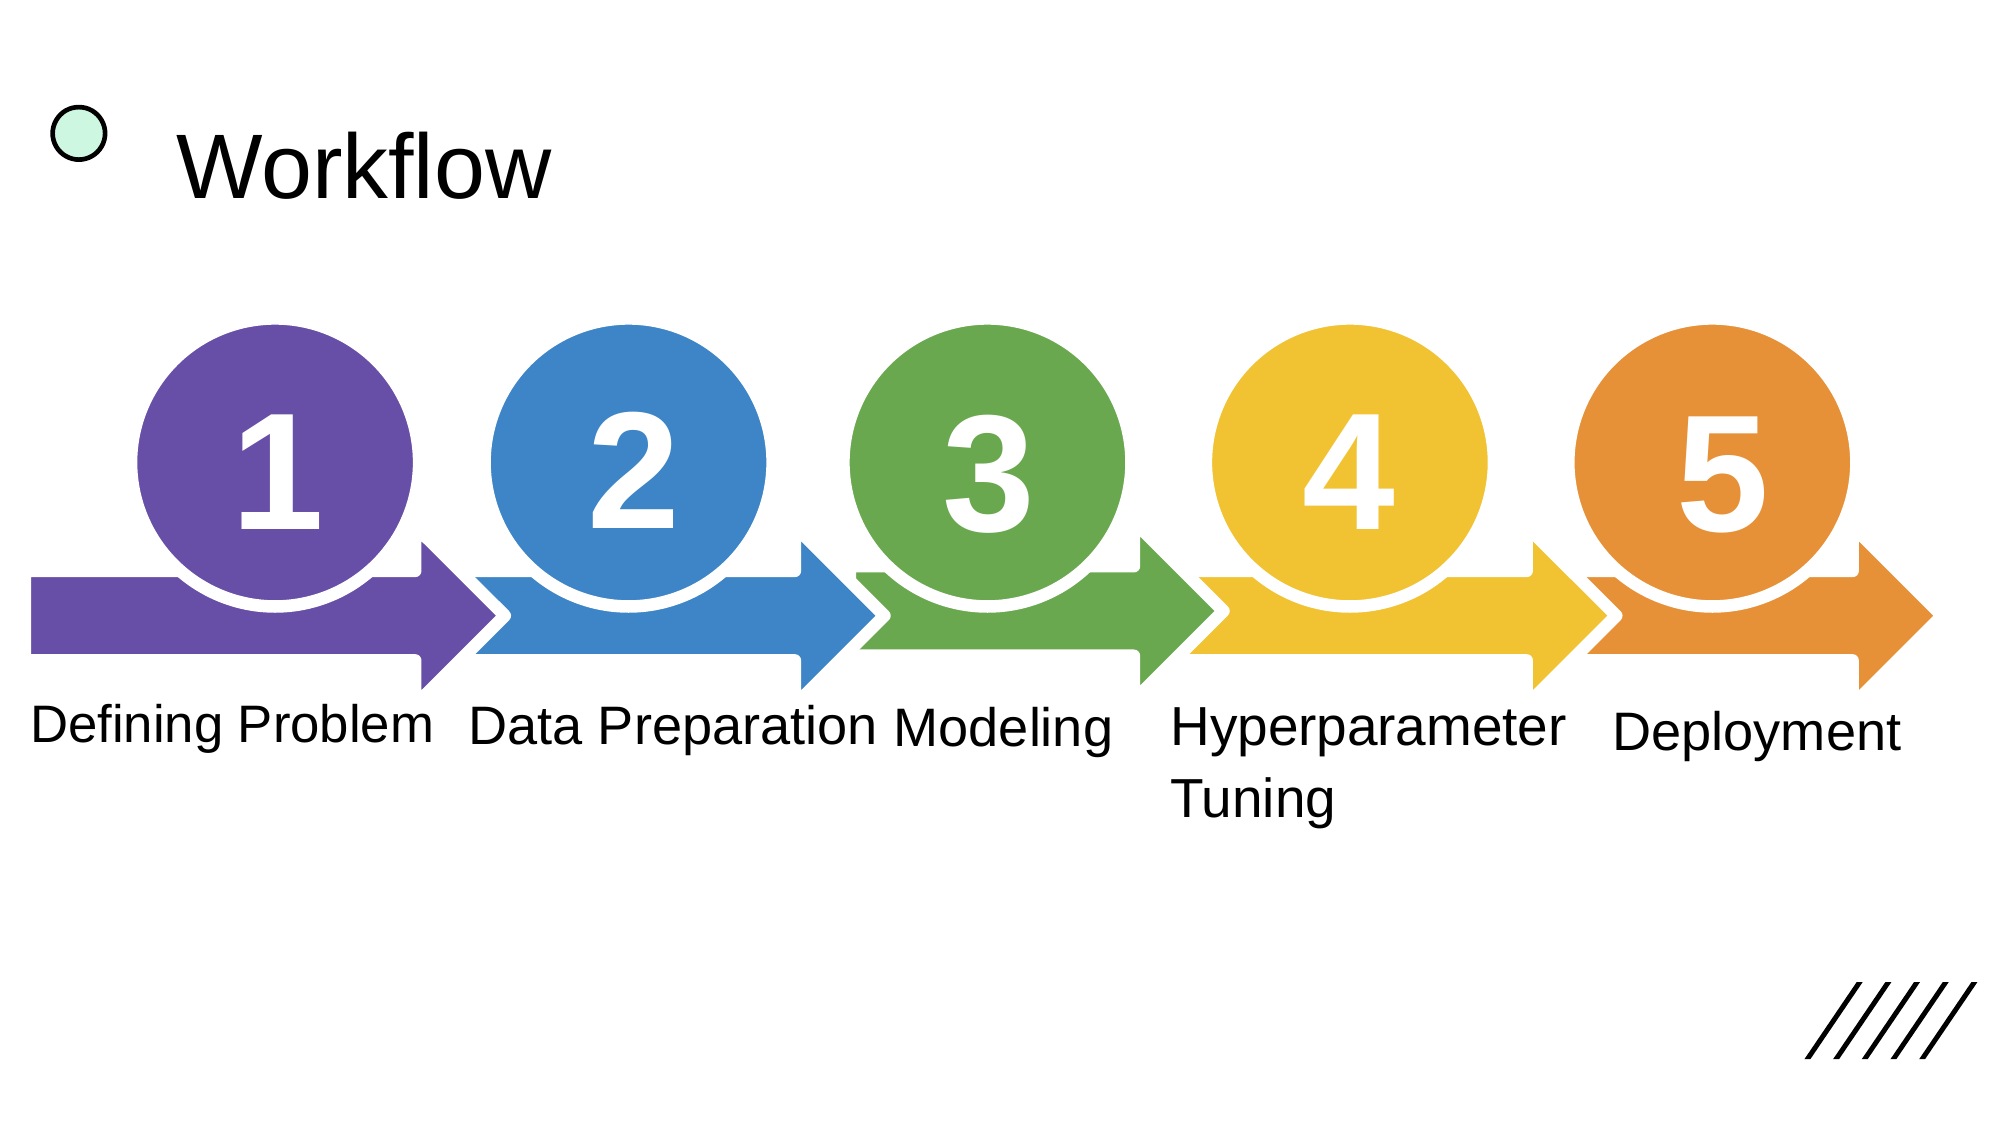

# Workflow

2
1
4
3
5

Defining Problem
Data Preparation
Hyperparameter Tuning
Modeling
Deployment